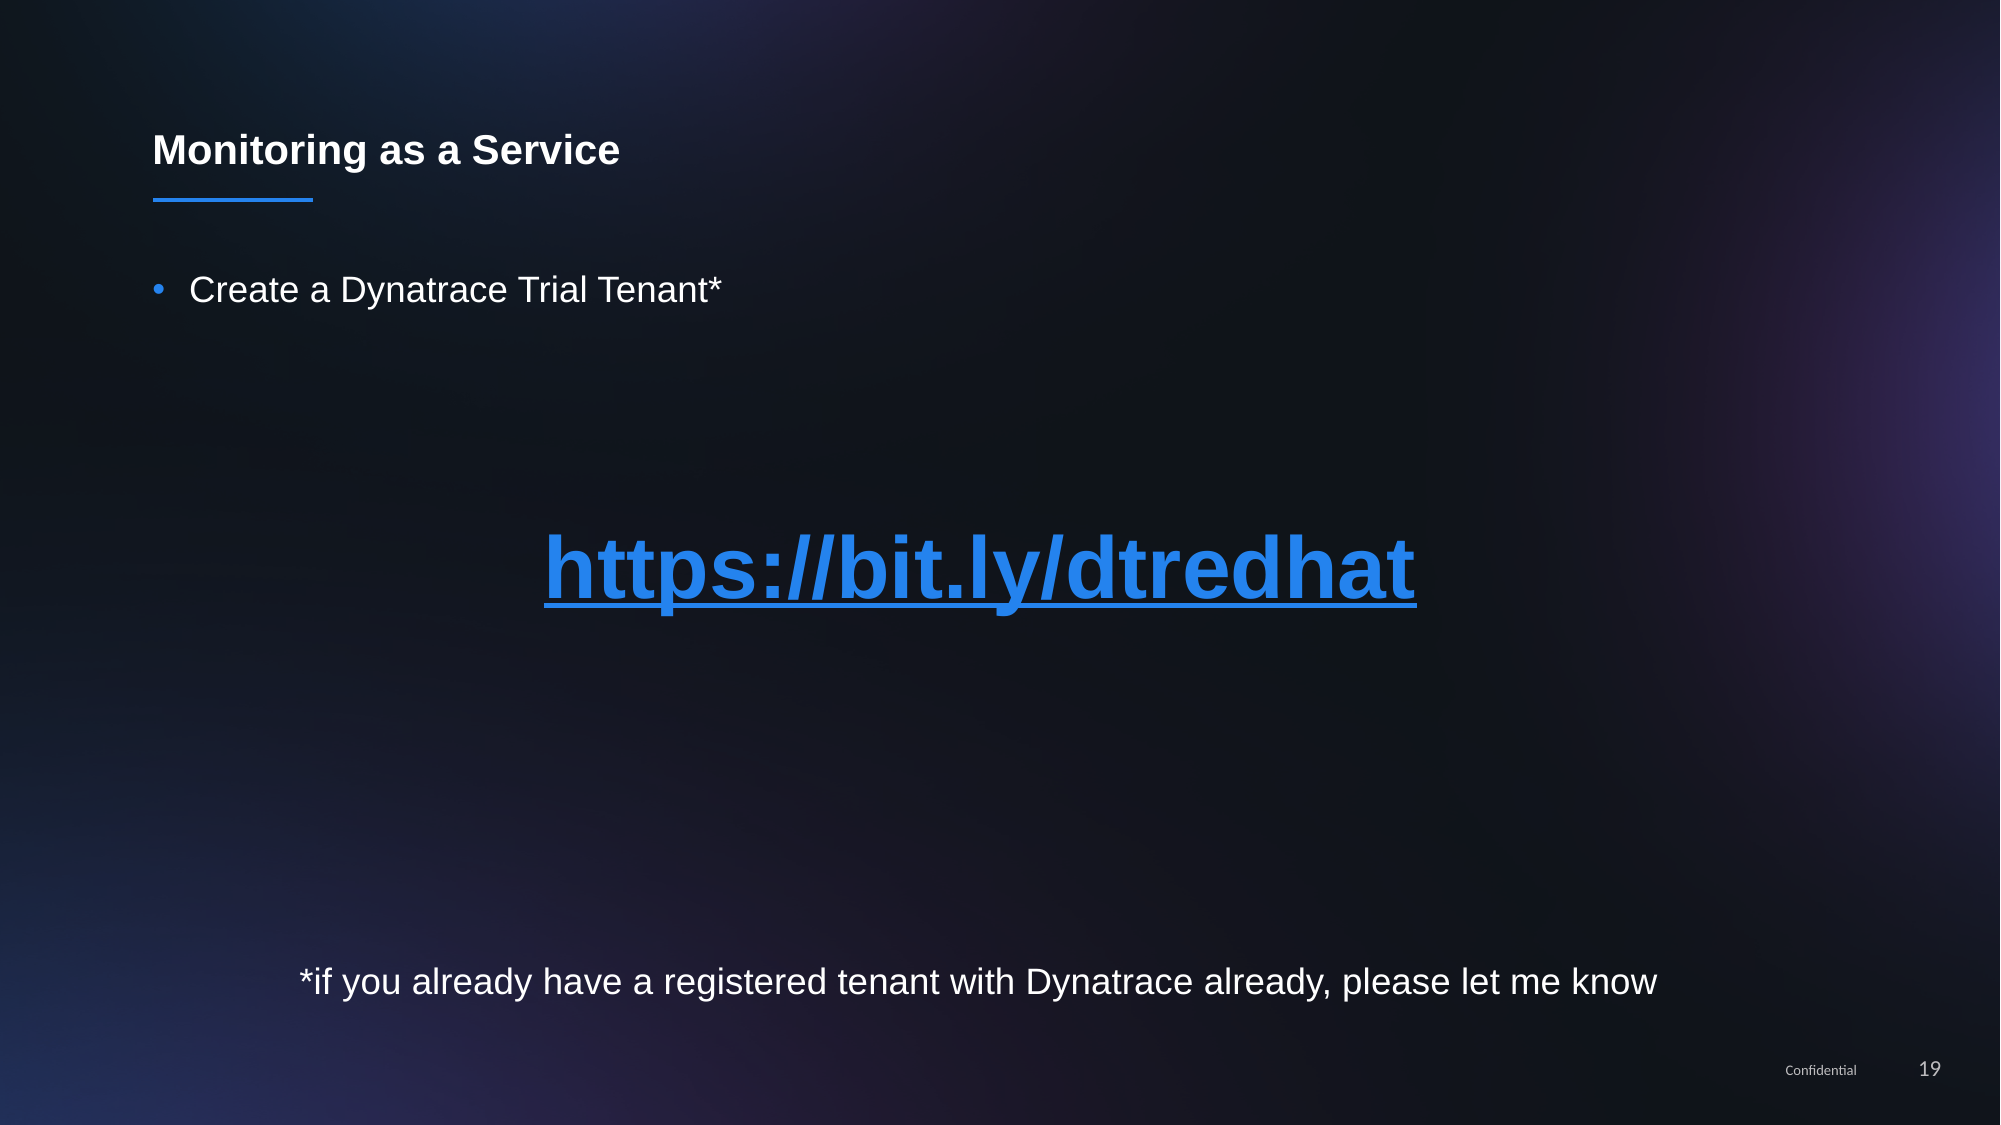

# Monitoring as a Service
Create a Dynatrace Trial Tenant*

https://bit.ly/dtredhat

	*if you already have a registered tenant with Dynatrace already, please let me know